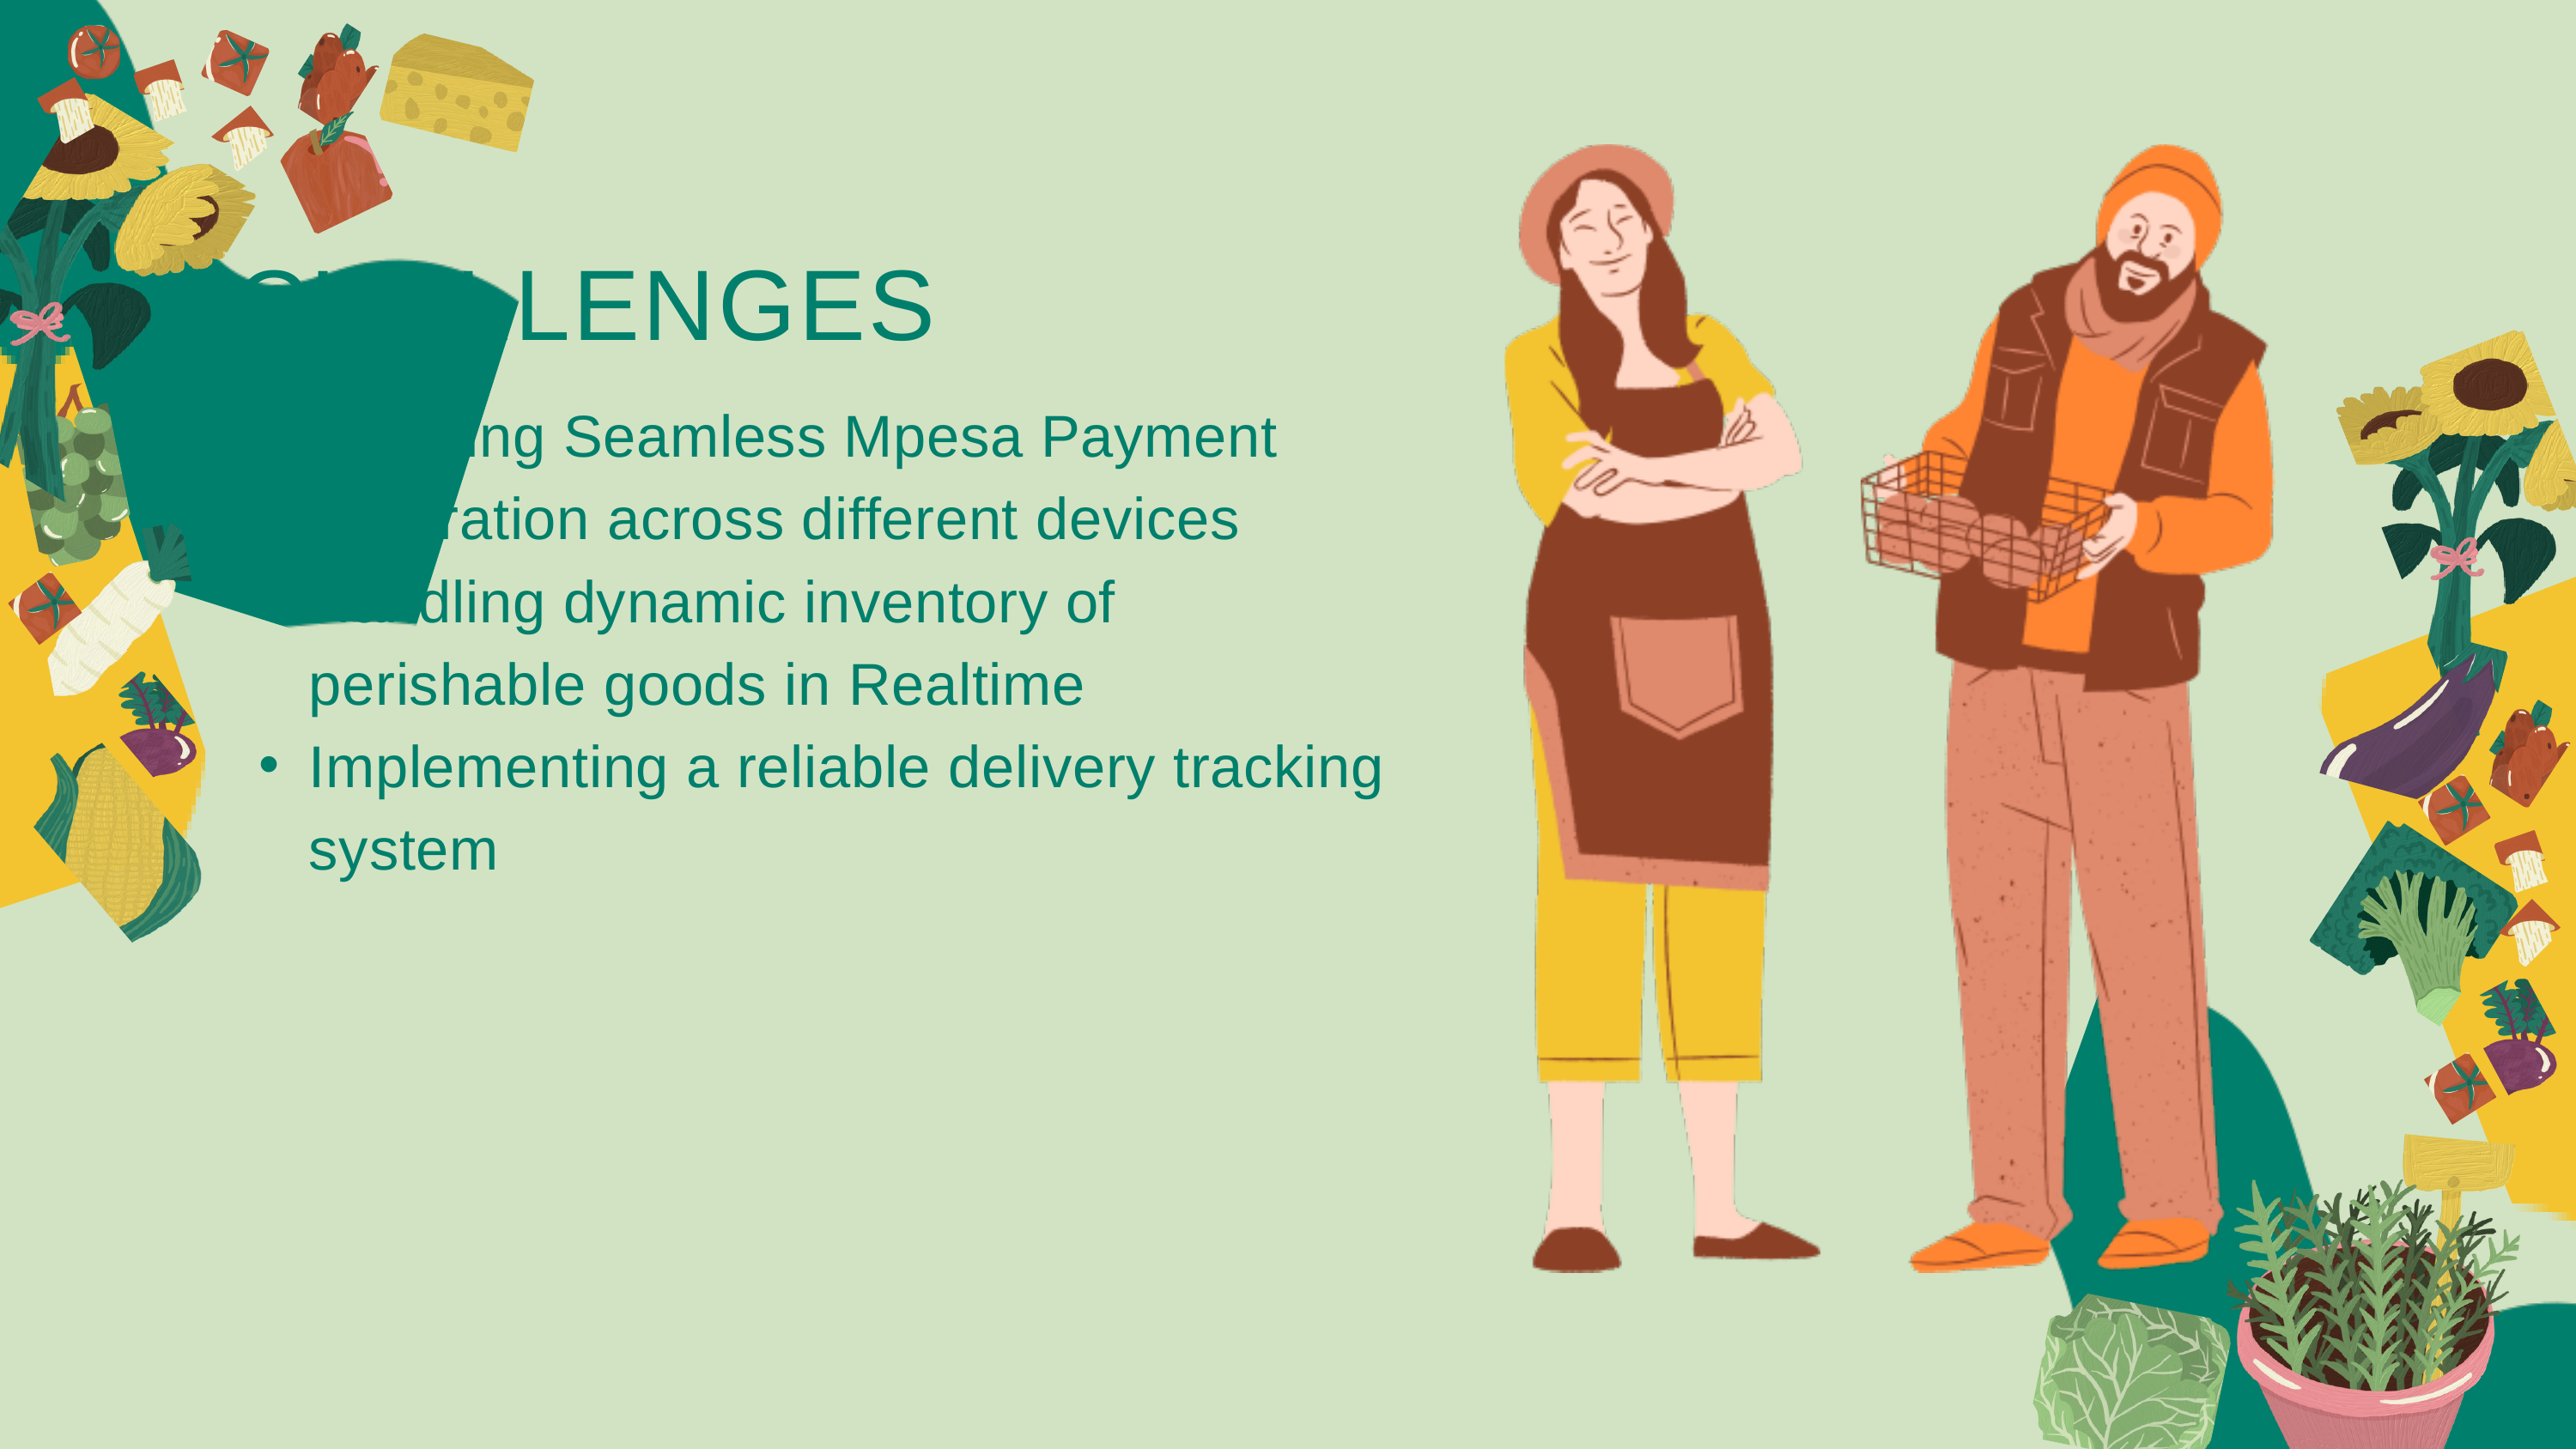

CHALLENGES

Ensuring Seamless Mpesa Payment integration across different devices
Handling dynamic inventory of perishable goods in Realtime
Implementing a reliable delivery tracking system